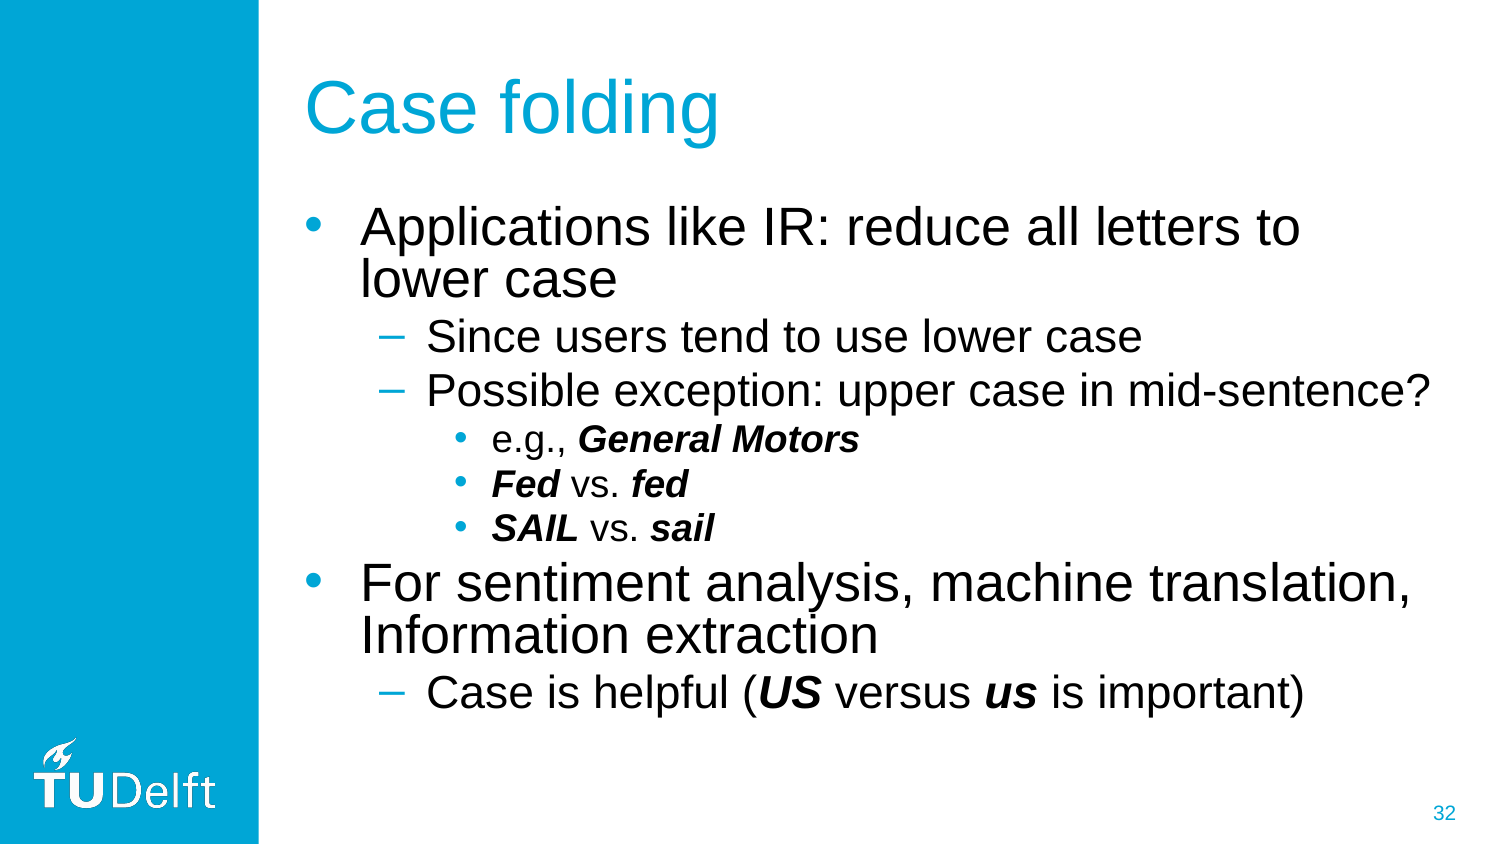

# Case folding
Applications like IR: reduce all letters to lower case
Since users tend to use lower case
Possible exception: upper case in mid-sentence?
e.g., General Motors
Fed vs. fed
SAIL vs. sail
For sentiment analysis, machine translation, Information extraction
Case is helpful (US versus us is important)